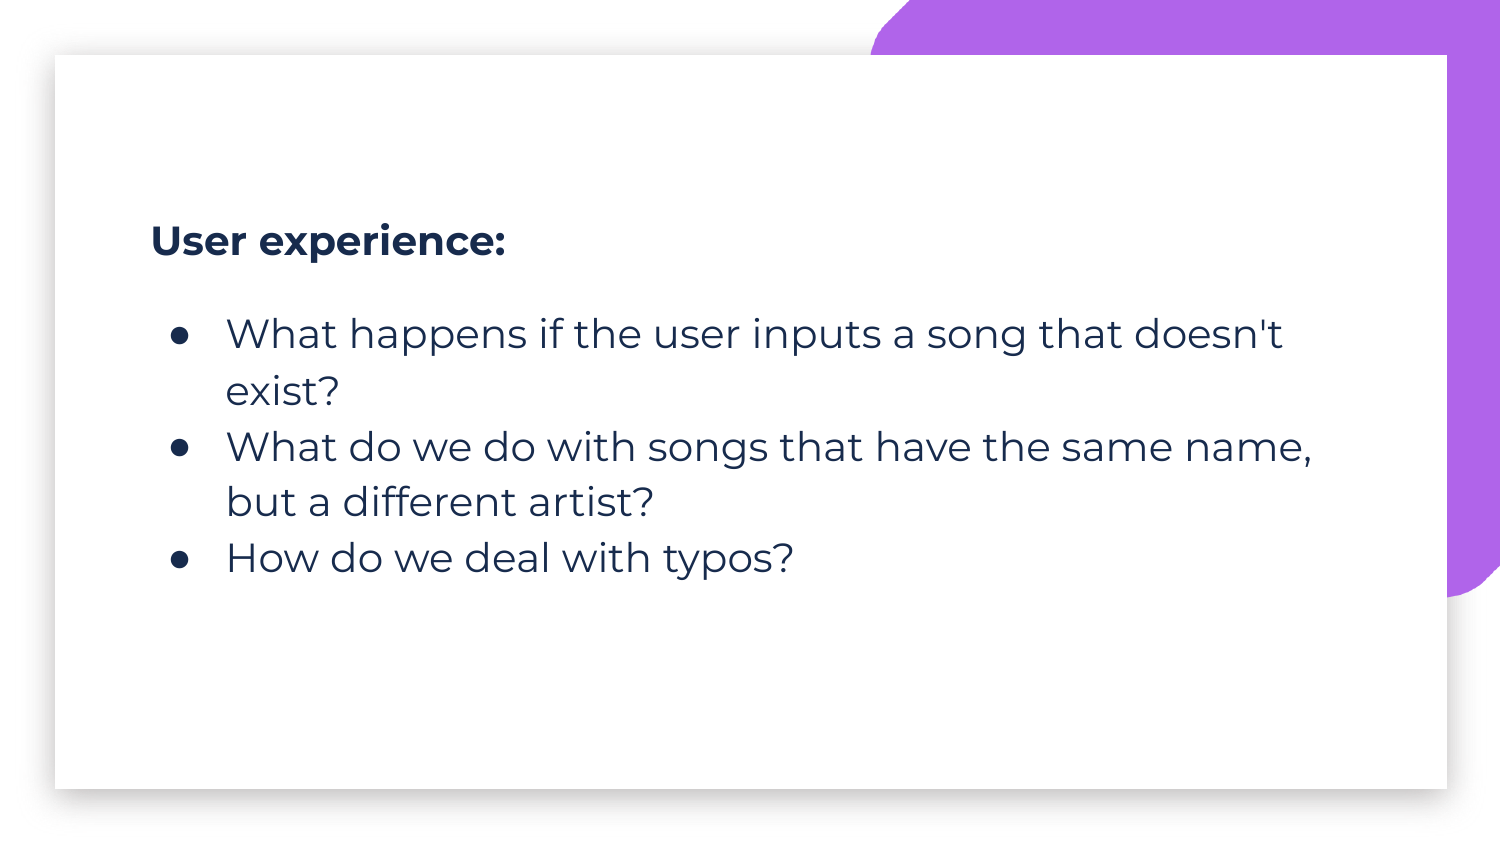

User experience:
What happens if the user inputs a song that doesn't exist?
What do we do with songs that have the same name, but a different artist?
How do we deal with typos?